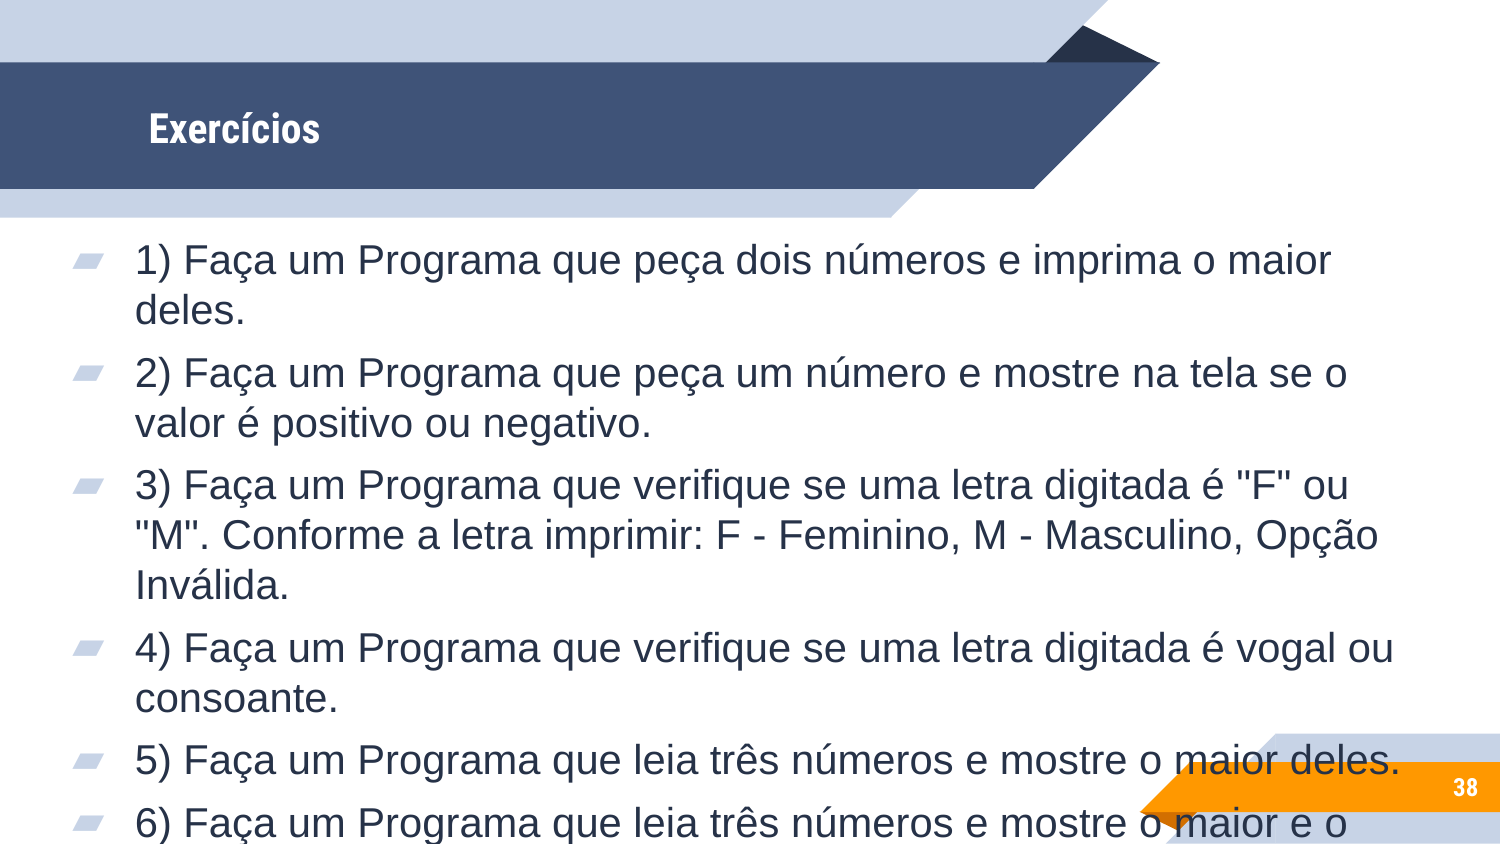

# Exercícios
1) Faça um Programa que peça dois números e imprima o maior deles.
2) Faça um Programa que peça um número e mostre na tela se o valor é positivo ou negativo.
3) Faça um Programa que verifique se uma letra digitada é "F" ou "M". Conforme a letra imprimir: F - Feminino, M - Masculino, Opção Inválida.
4) Faça um Programa que verifique se uma letra digitada é vogal ou consoante.
5) Faça um Programa que leia três números e mostre o maior deles.
6) Faça um Programa que leia três números e mostre o maior e o menor deles.

38